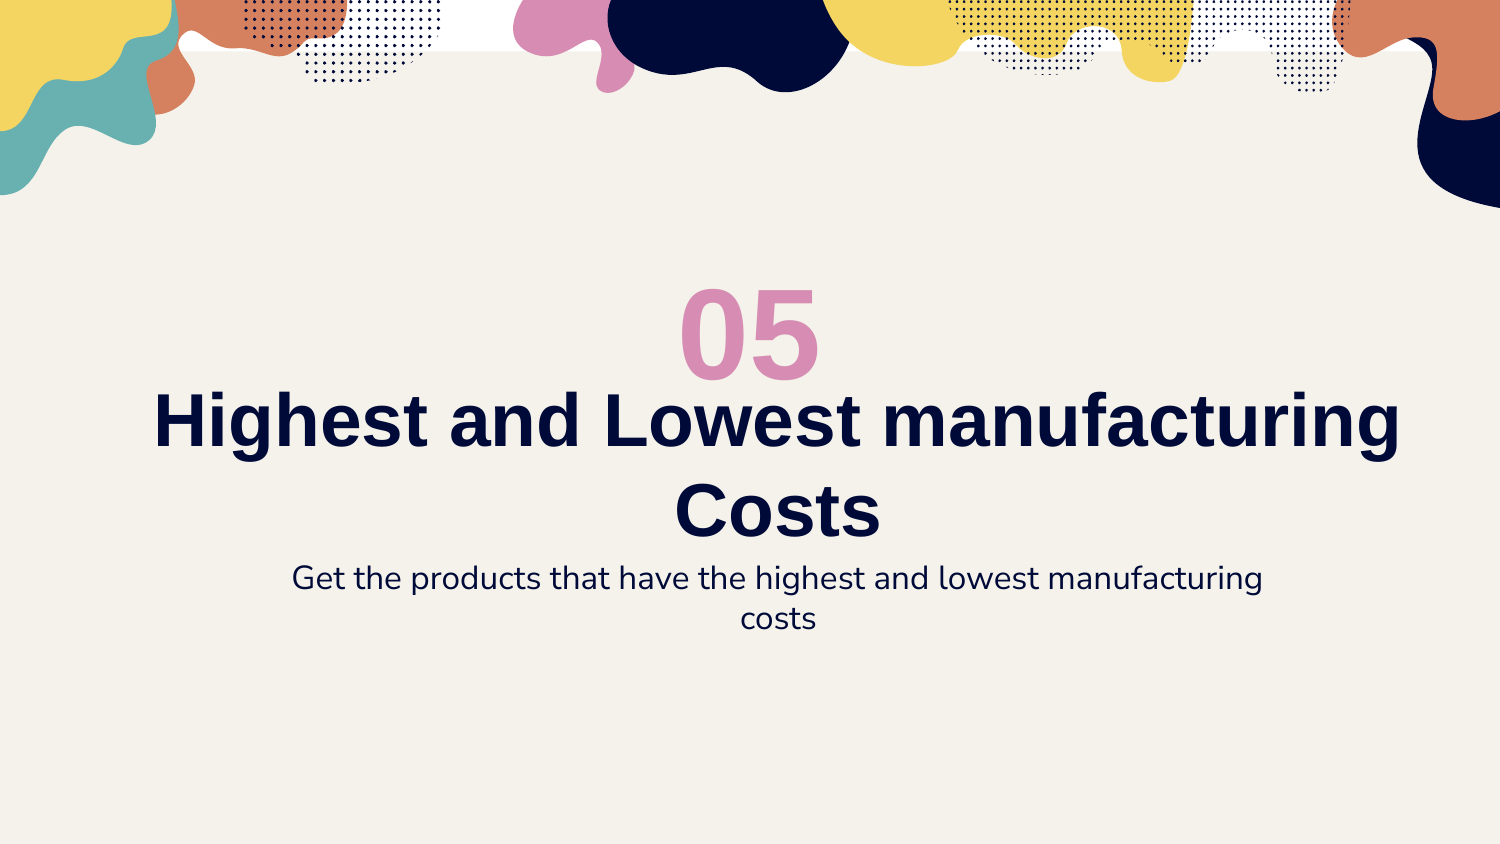

05
# Highest and Lowest manufacturing Costs
Get the products that have the highest and lowest manufacturing costs